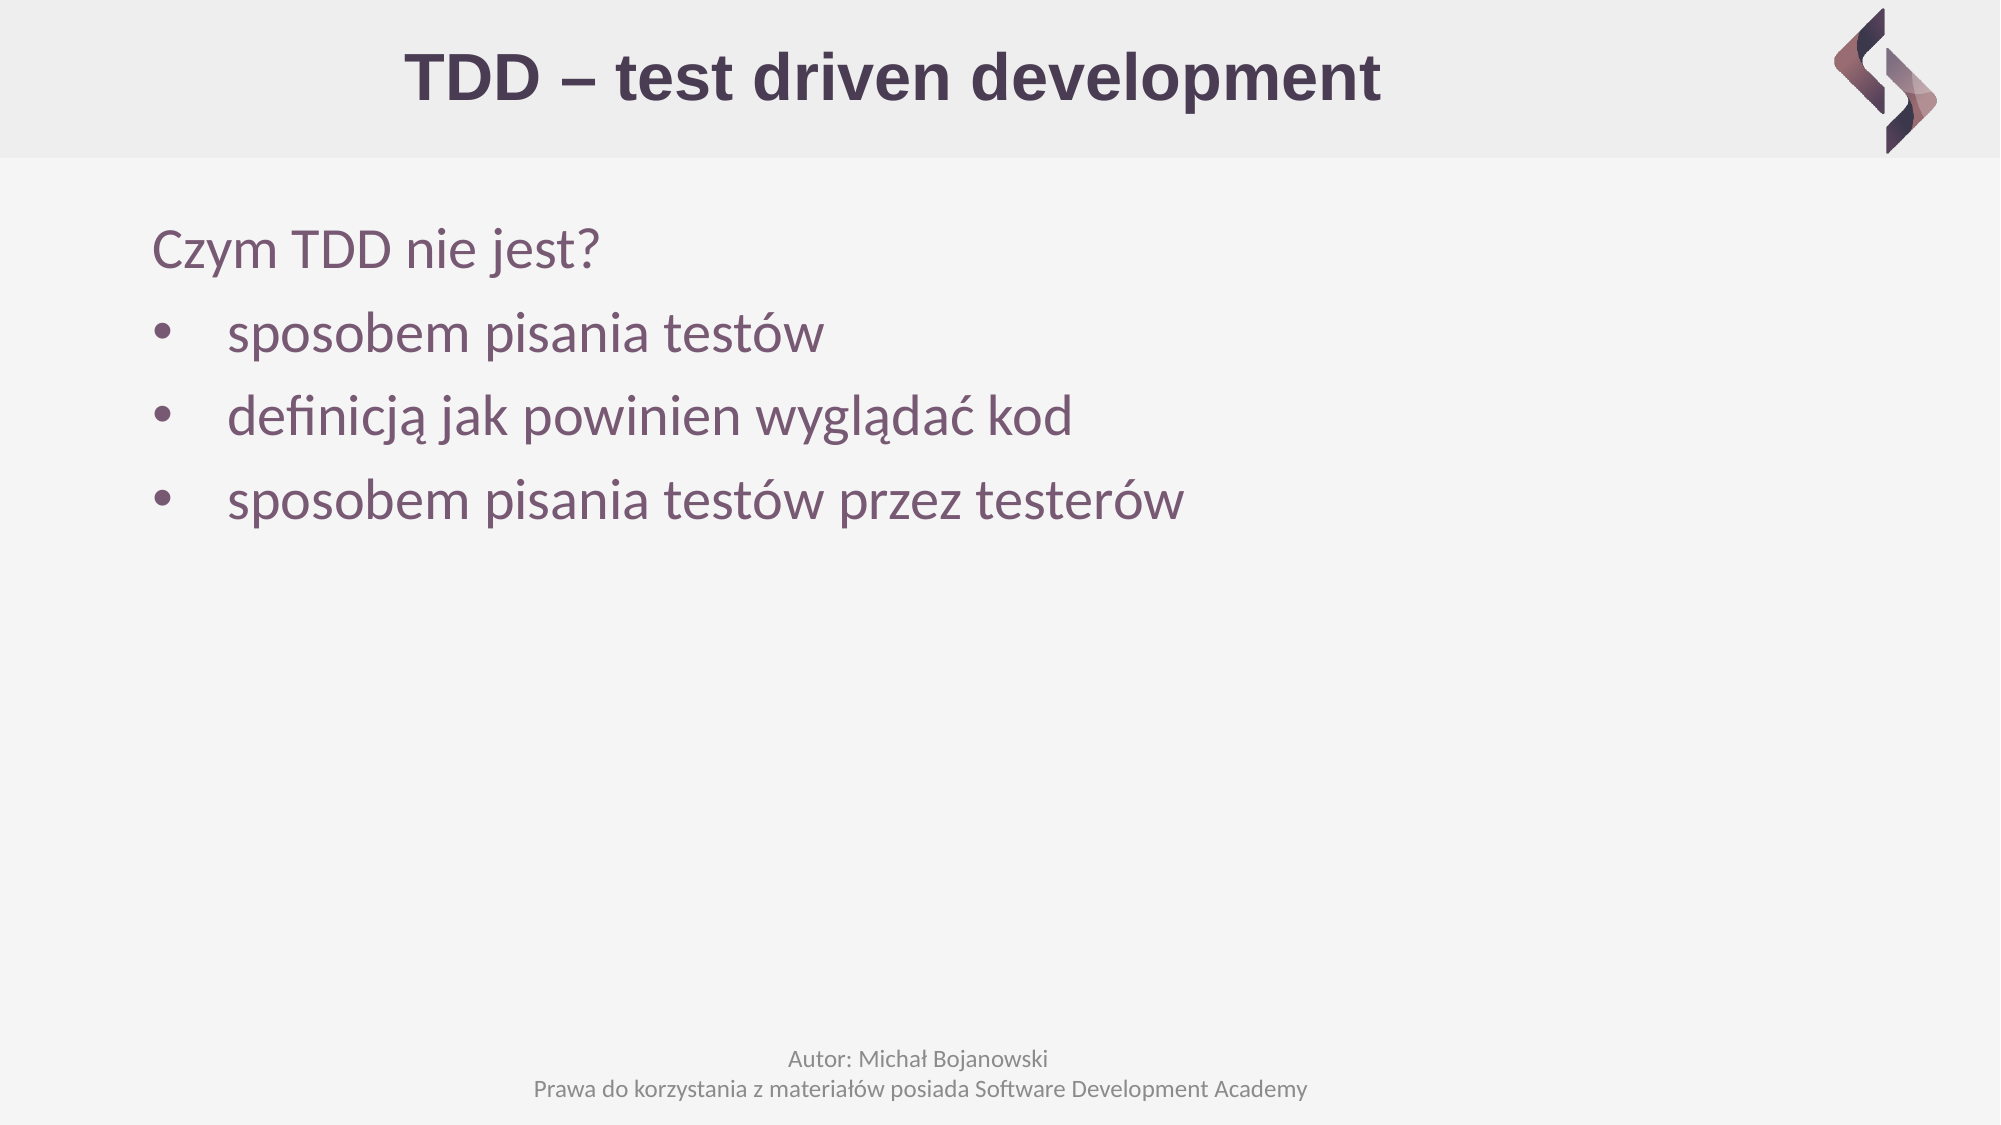

# TDD – test driven development

Czym TDD nie jest?
sposobem pisania testów
definicją jak powinien wyglądać kod
sposobem pisania testów przez testerów

Autor: Michał Bojanowski
Prawa do korzystania z materiałów posiada Software Development Academy